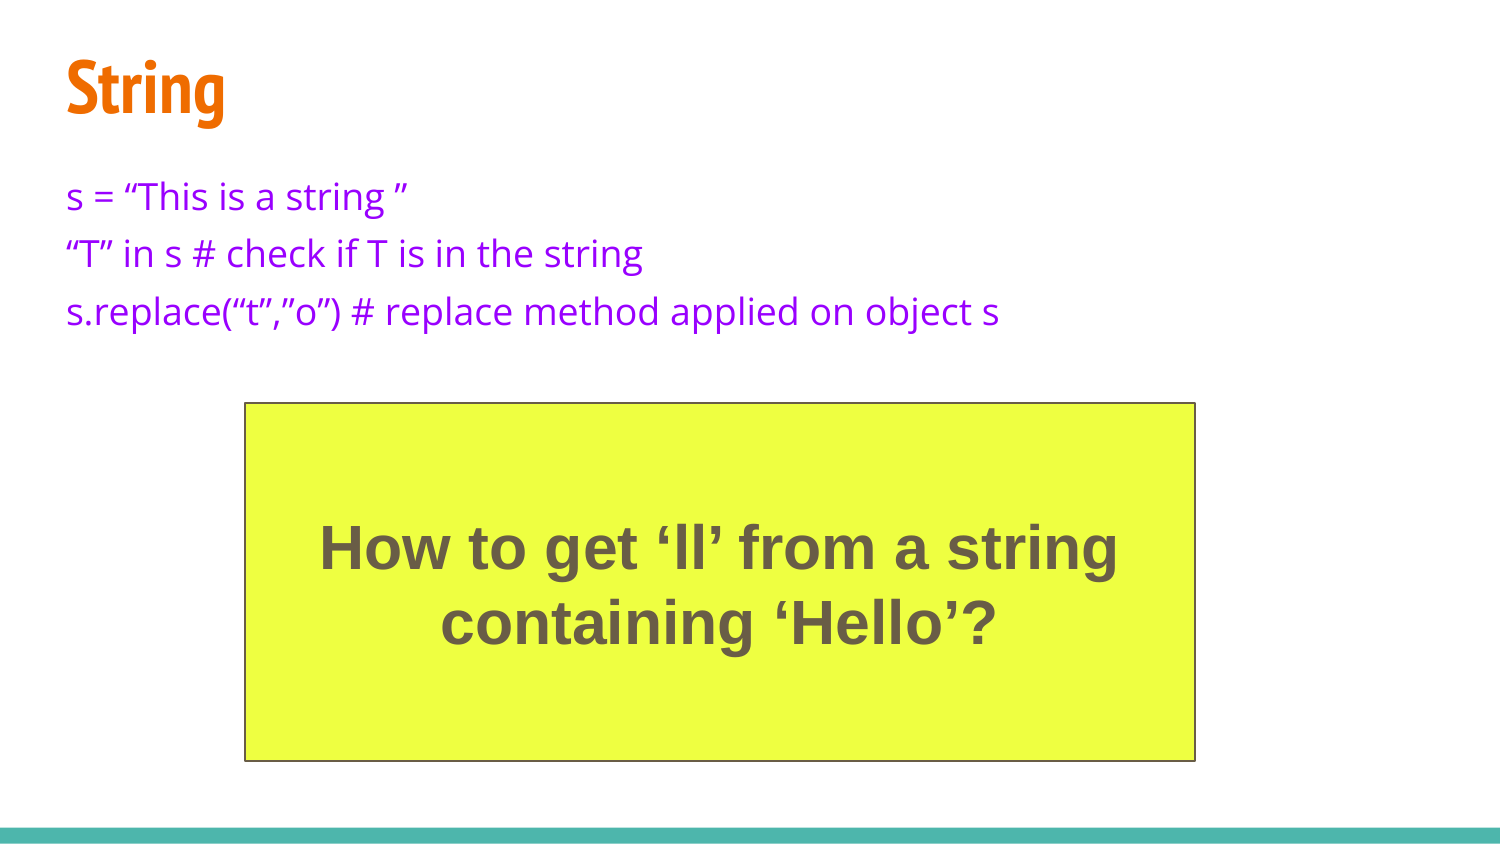

# String
s = “This is a string ”
“T” in s # check if T is in the string
s.replace(“t”,”o”) # replace method applied on object s

How to get ‘ll’ from a string containing ‘Hello’?